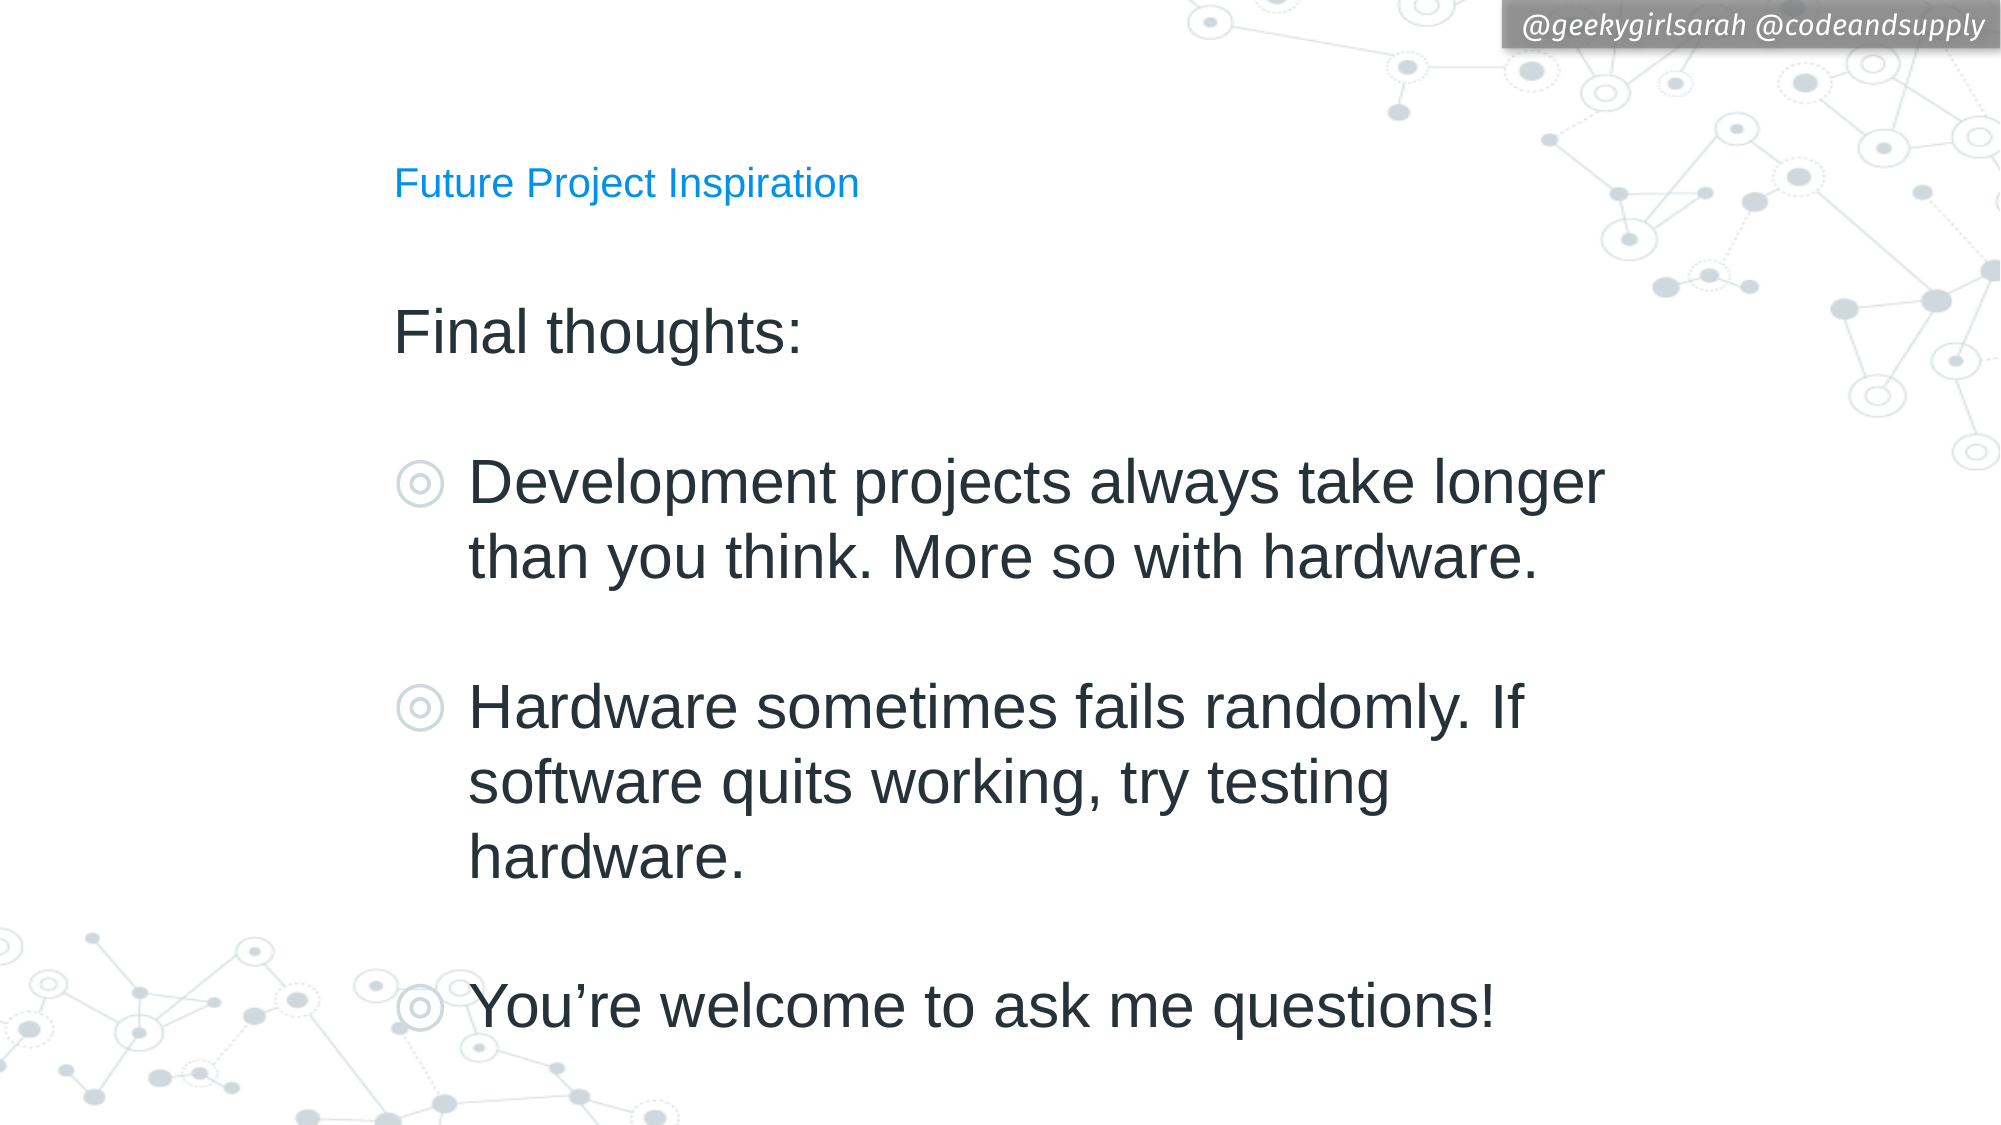

# Future Project Inspiration
Final thoughts:

Development projects always take longer than you think. More so with hardware.

Hardware sometimes fails randomly. If software quits working, try testing hardware.

You’re welcome to ask me questions!